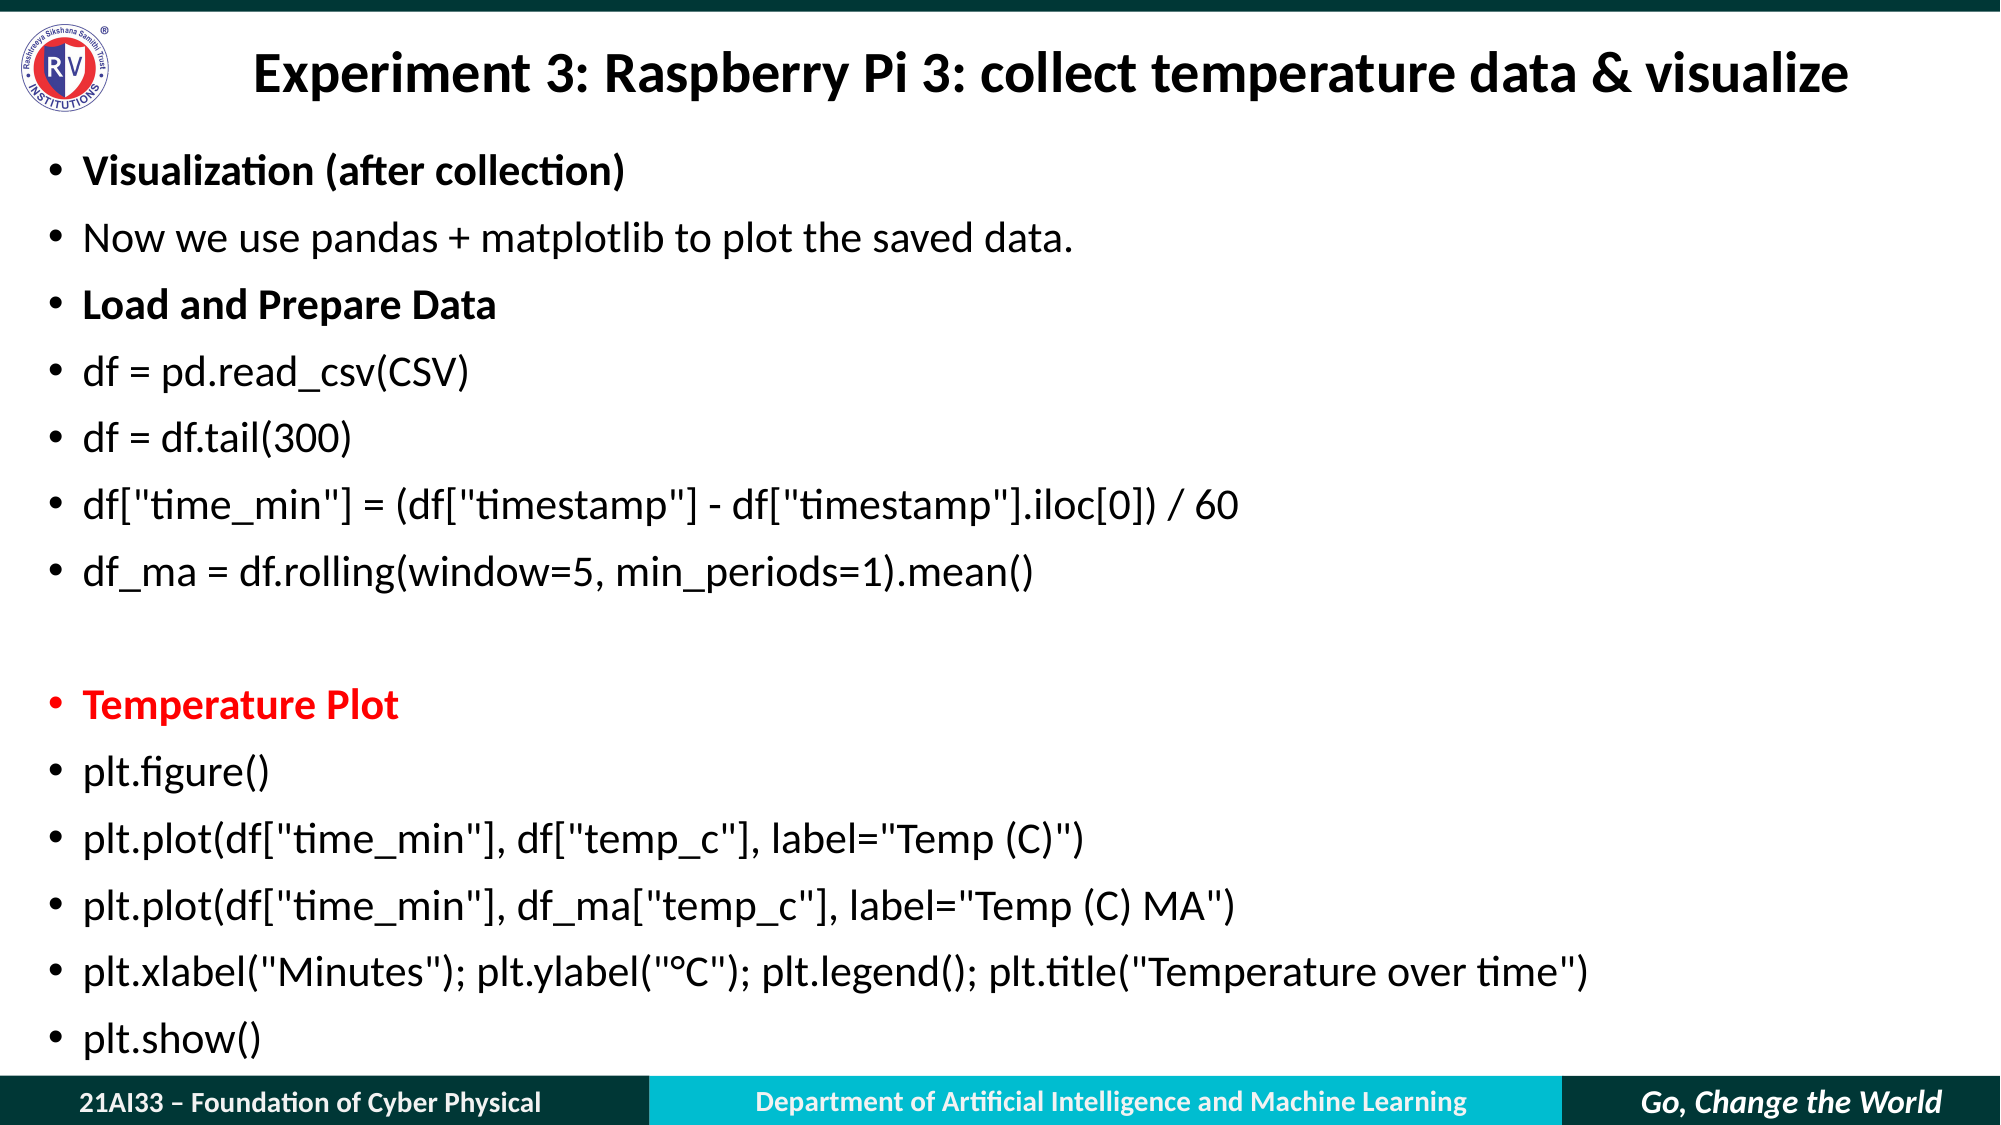

# Experiment 3: Raspberry Pi 3: collect temperature data & visualize
Visualization (after collection)
Now we use pandas + matplotlib to plot the saved data.
Load and Prepare Data
df = pd.read_csv(CSV)
df = df.tail(300)
df["time_min"] = (df["timestamp"] - df["timestamp"].iloc[0]) / 60
df_ma = df.rolling(window=5, min_periods=1).mean()

Temperature Plot
plt.figure()
plt.plot(df["time_min"], df["temp_c"], label="Temp (C)")
plt.plot(df["time_min"], df_ma["temp_c"], label="Temp (C) MA")
plt.xlabel("Minutes"); plt.ylabel("°C"); plt.legend(); plt.title("Temperature over time")
plt.show()